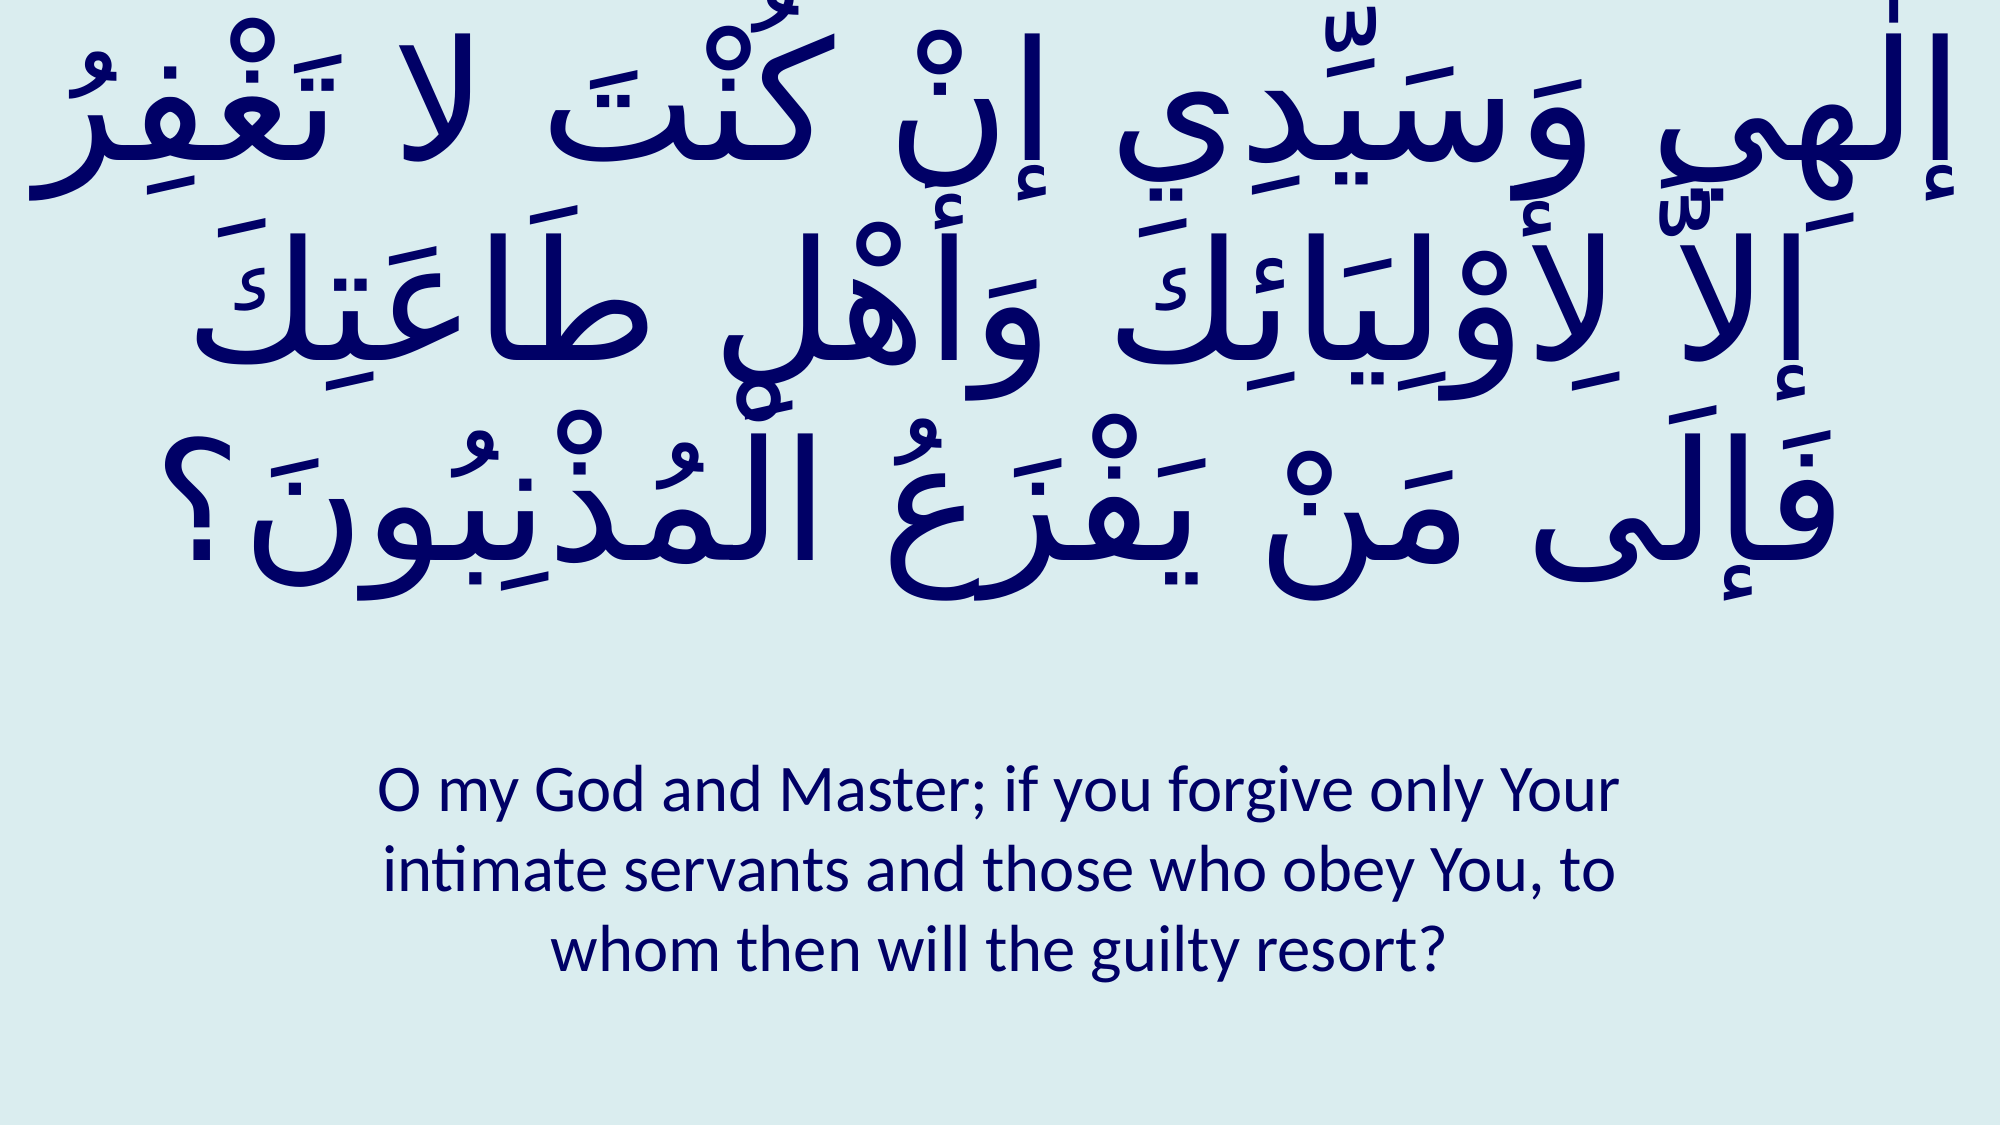

# إلٰهِي وَسَيِّدِي إنْ كُنْتَ لا تَغْفِرُ إلاَّ لِأَوْلِيَائِكَ وَأَهْلِ طَاعَتِكَ فَإلَى مَنْ يَفْزَعُ الْمُذْنِبُونَ؟
O my God and Master; if you forgive only Your intimate servants and those who obey You, to whom then will the guilty resort?